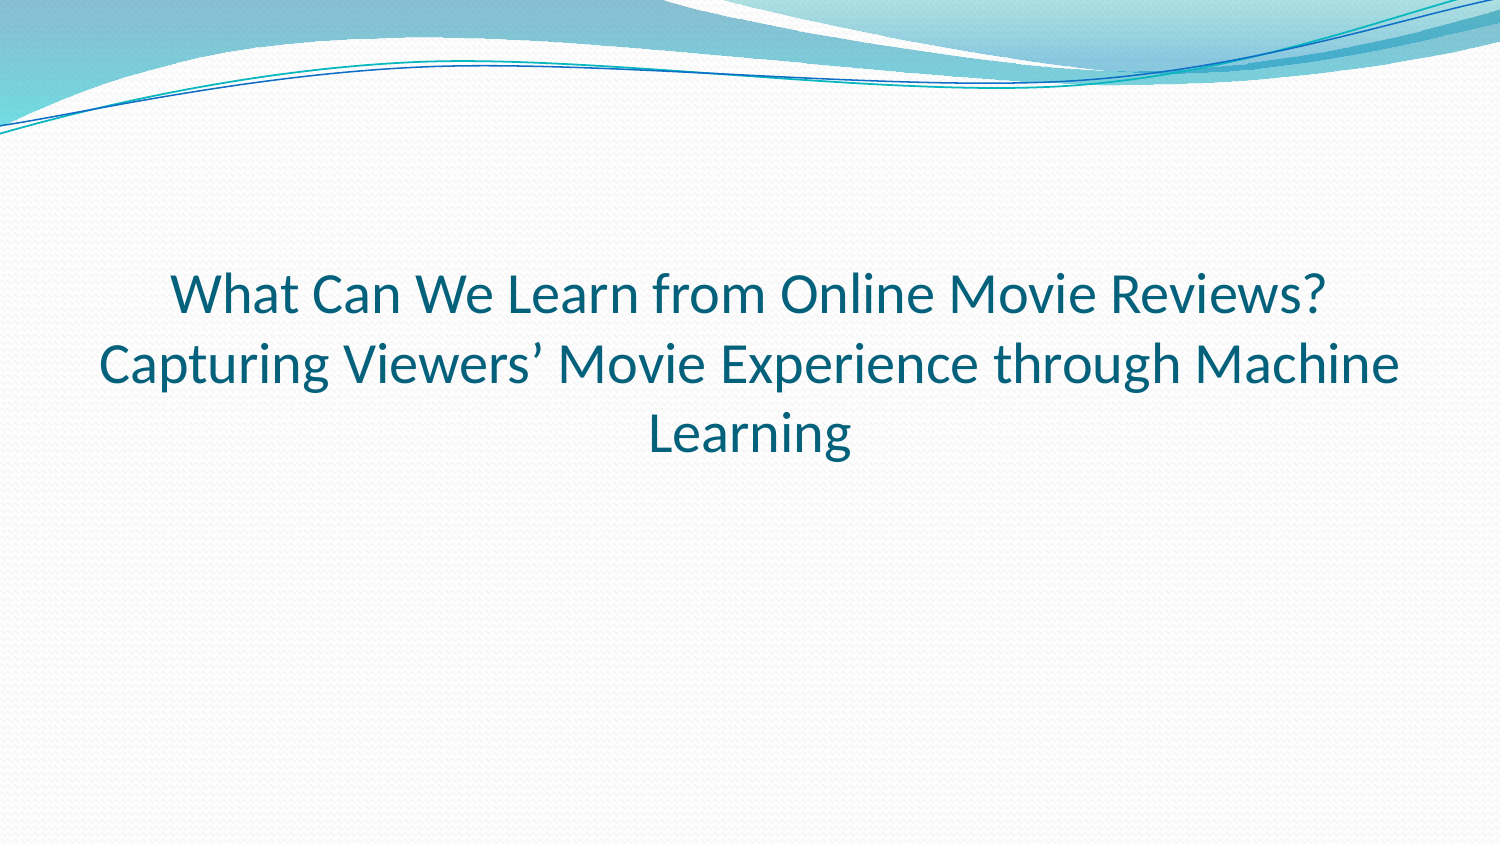

# What Can We Learn from Online Movie Reviews? Capturing Viewers’ Movie Experience through Machine Learning